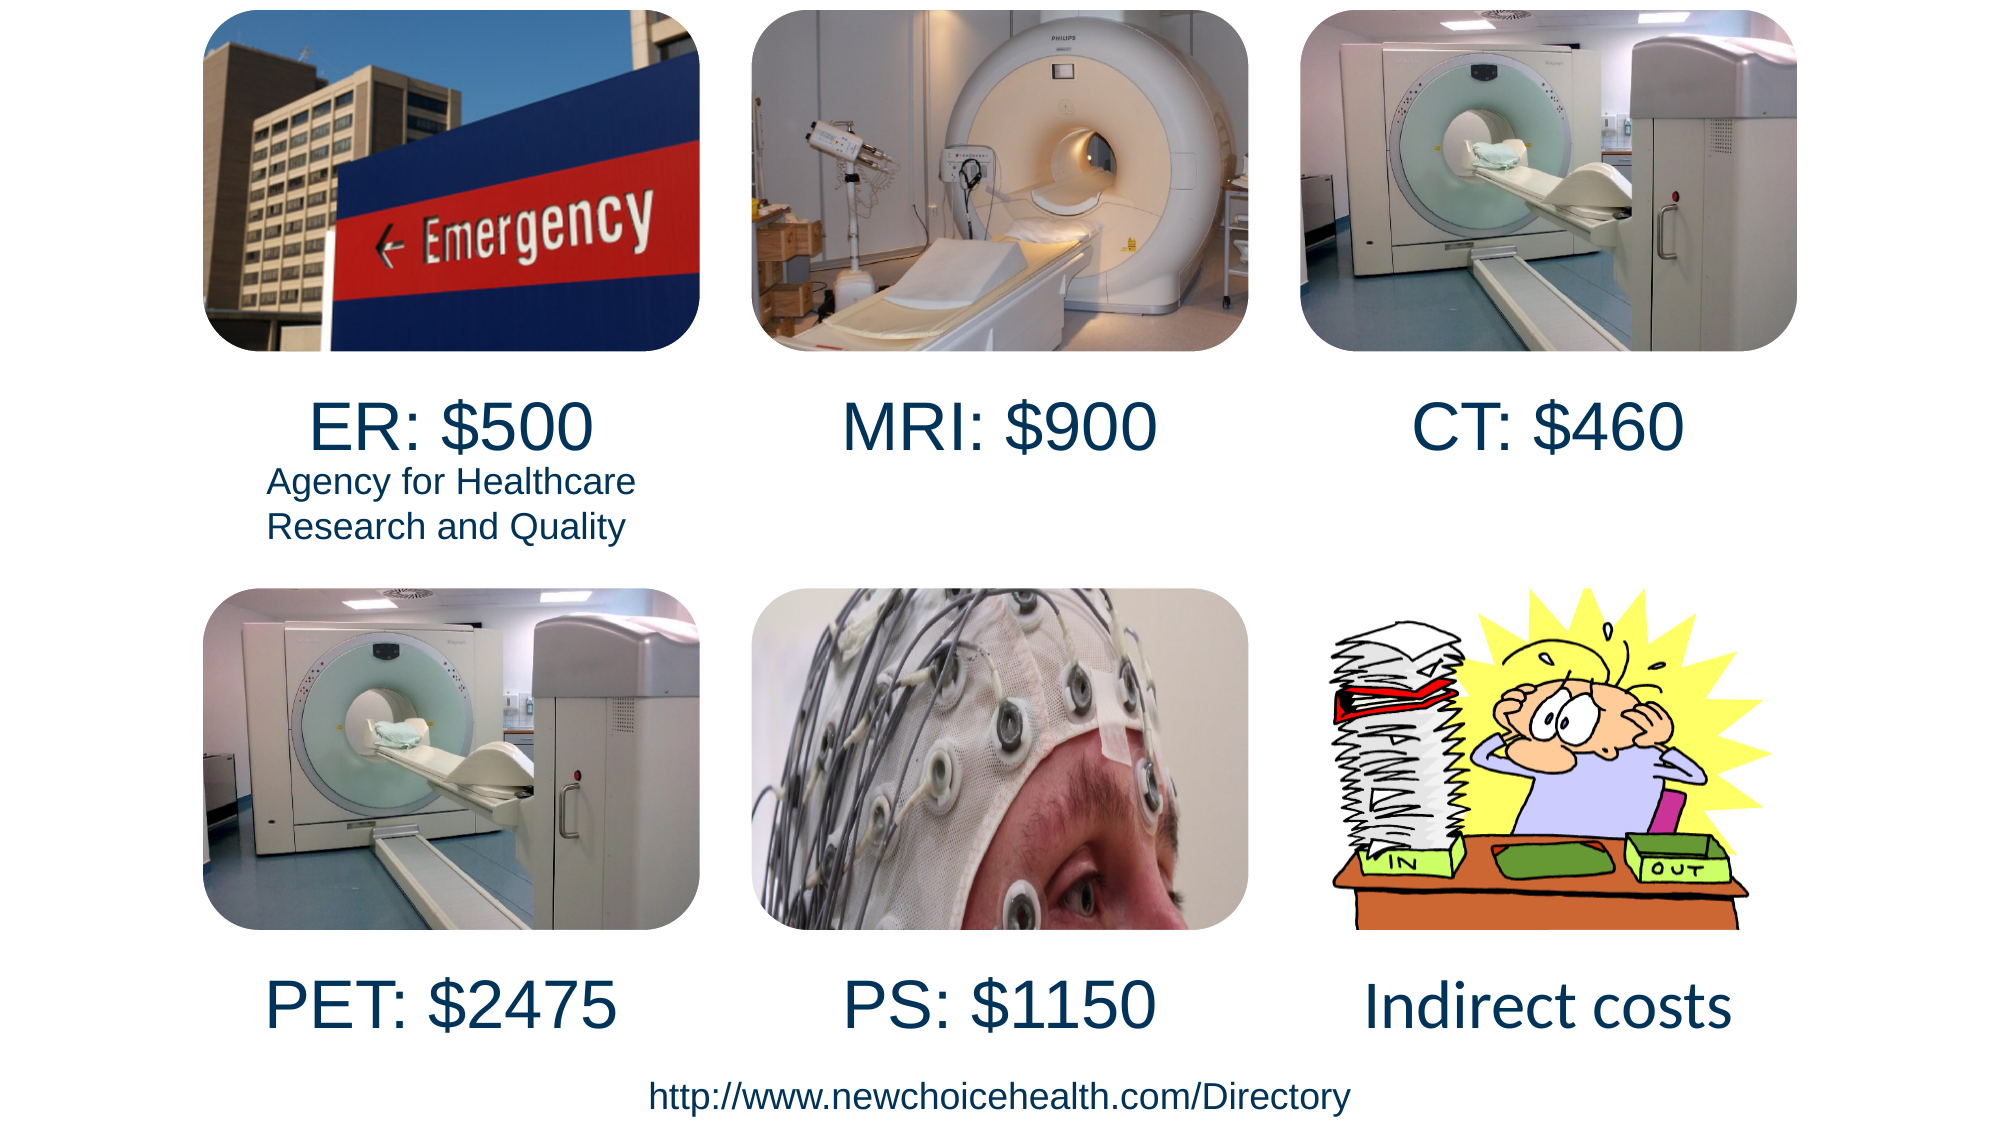

ER: $500
MRI: $900
CT: $460
PET: $2475
PS: $1150
Indirect costs
Agency for Healthcare Research and Quality
http://www.newchoicehealth.com/Directory